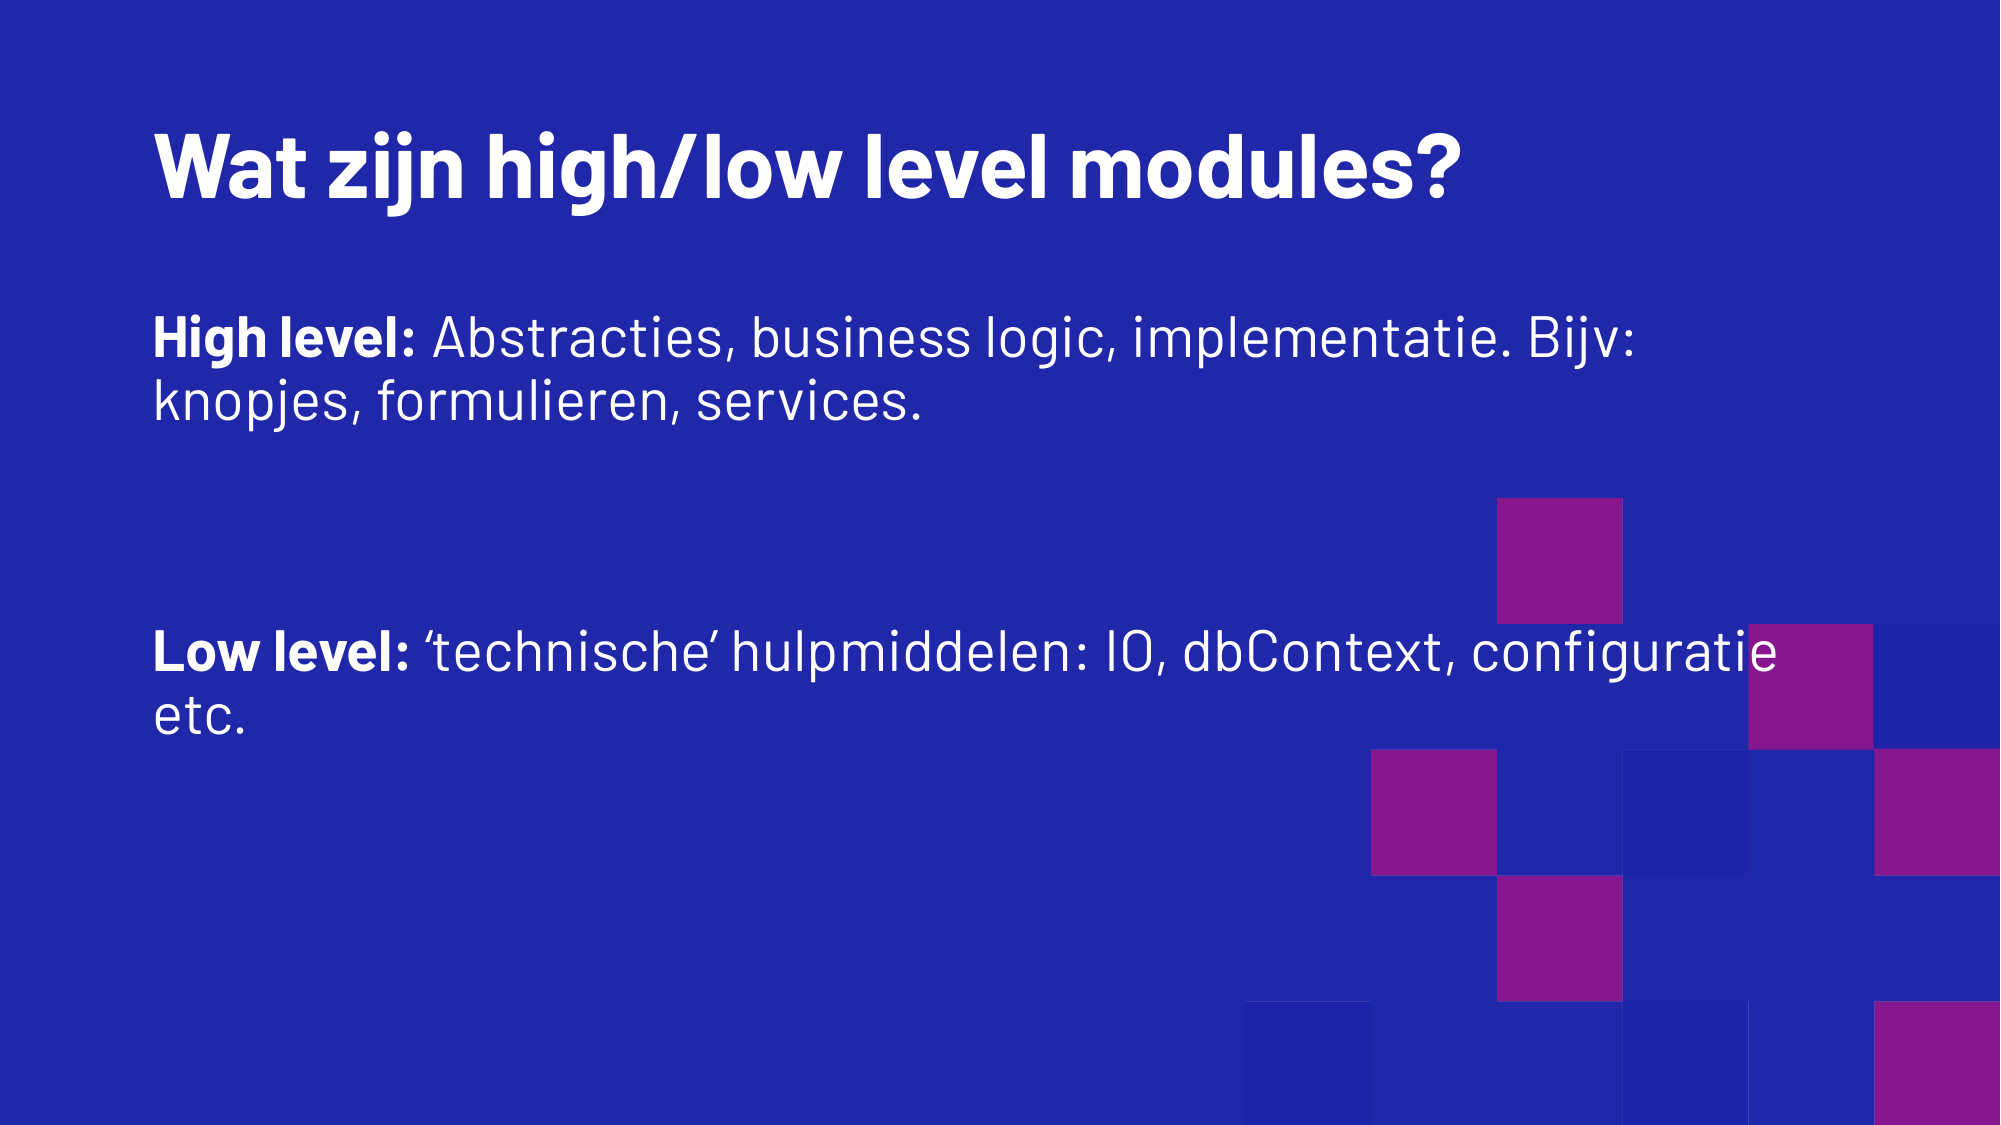

# Wat zijn high/low level modules?
High level: Abstracties, business logic, implementatie. Bijv: knopjes, formulieren, services.

Low level: ‘technische’ hulpmiddelen: IO, dbContext, configuratie etc.